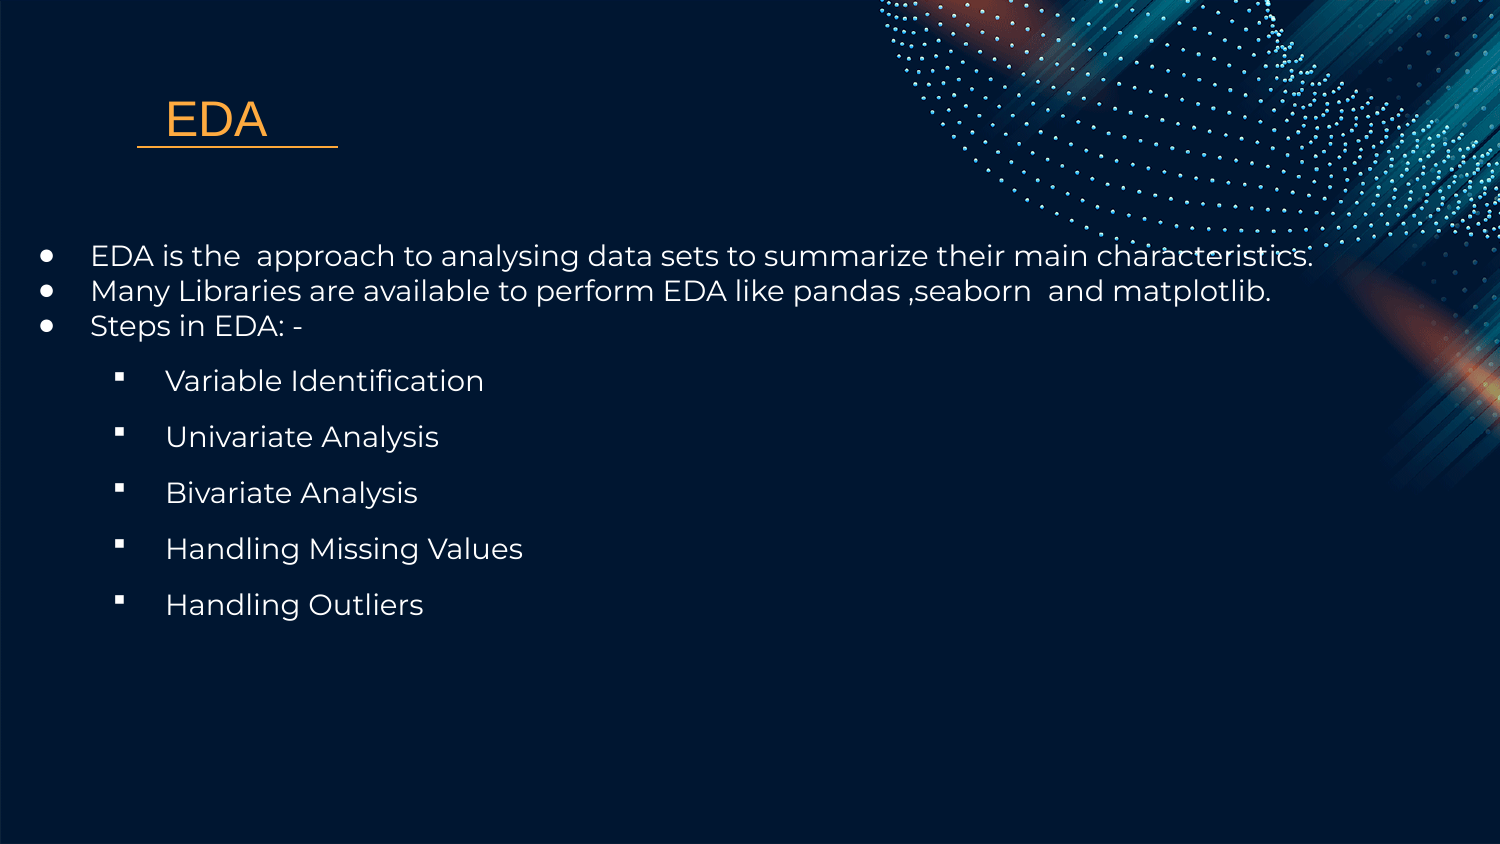

# EDA
EDA is the  approach to analysing data sets to summarize their main characteristics.
Many Libraries are available to perform EDA like pandas ,seaborn  and matplotlib.
Steps in EDA: -
Variable Identification
Univariate Analysis
Bivariate Analysis
Handling Missing Values
Handling Outliers